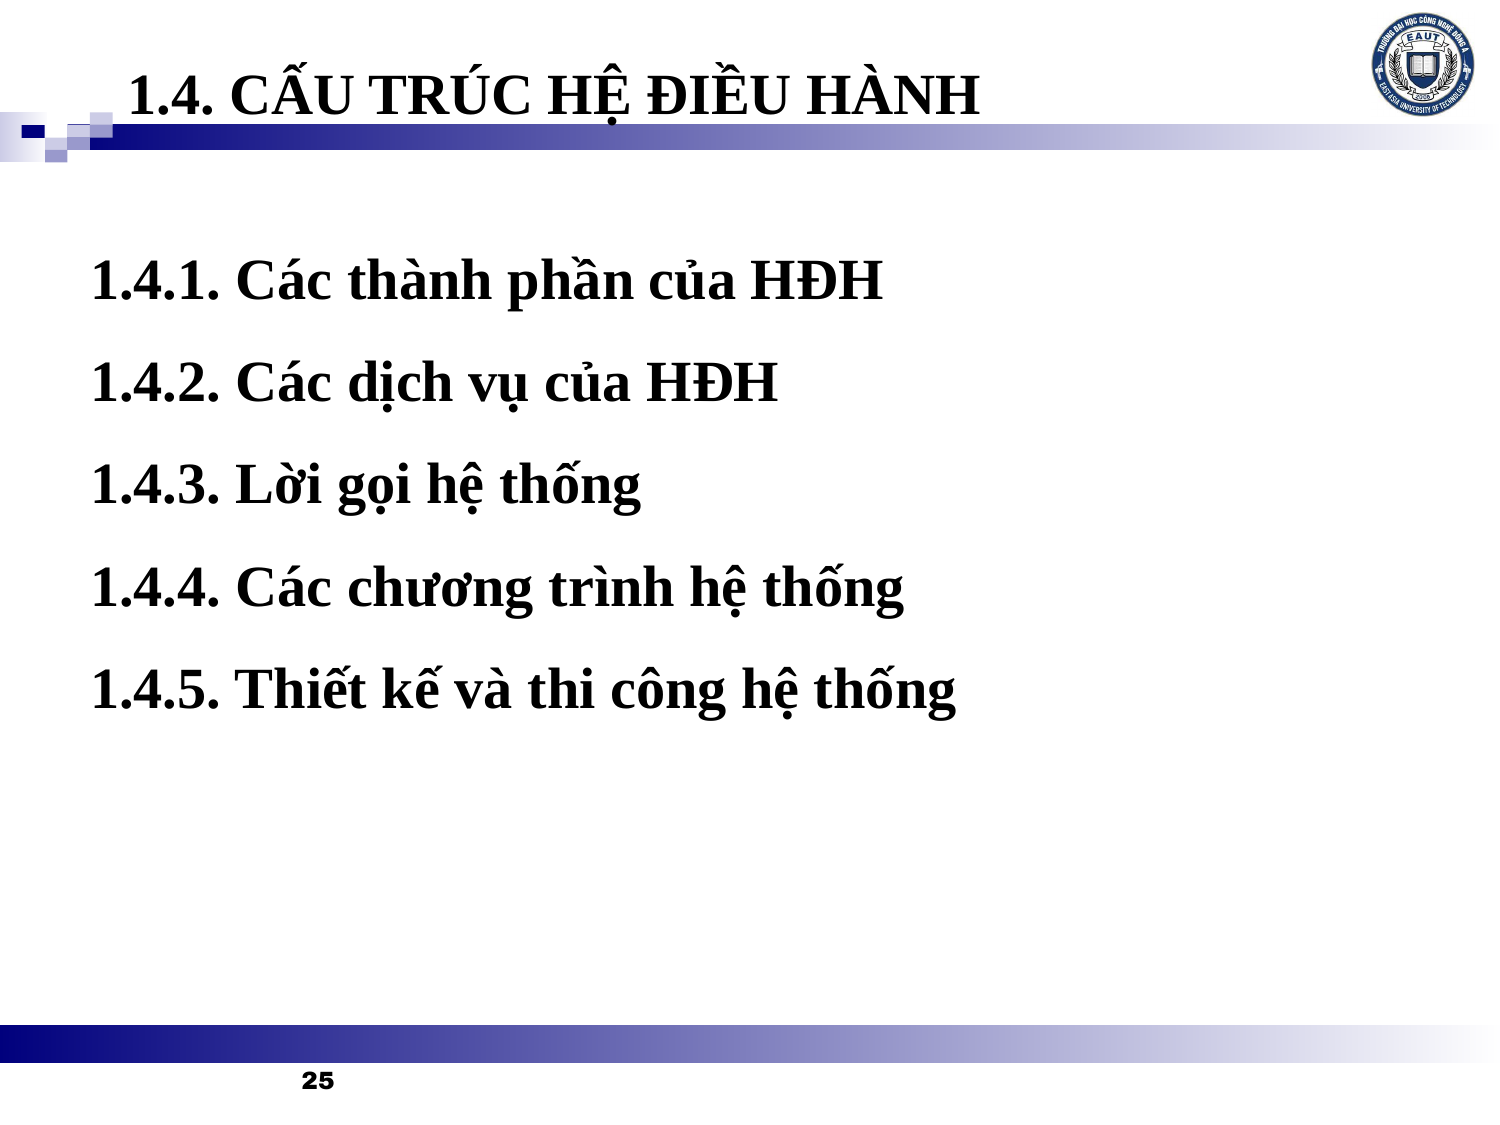

# 1.4. CẤU TRÚC HỆ ĐIỀU HÀNH
1.4.1. Các thành phần của HĐH
1.4.2. Các dịch vụ của HĐH
1.4.3. Lời gọi hệ thống
1.4.4. Các chương trình hệ thống
1.4.5. Thiết kế và thi công hệ thống
25